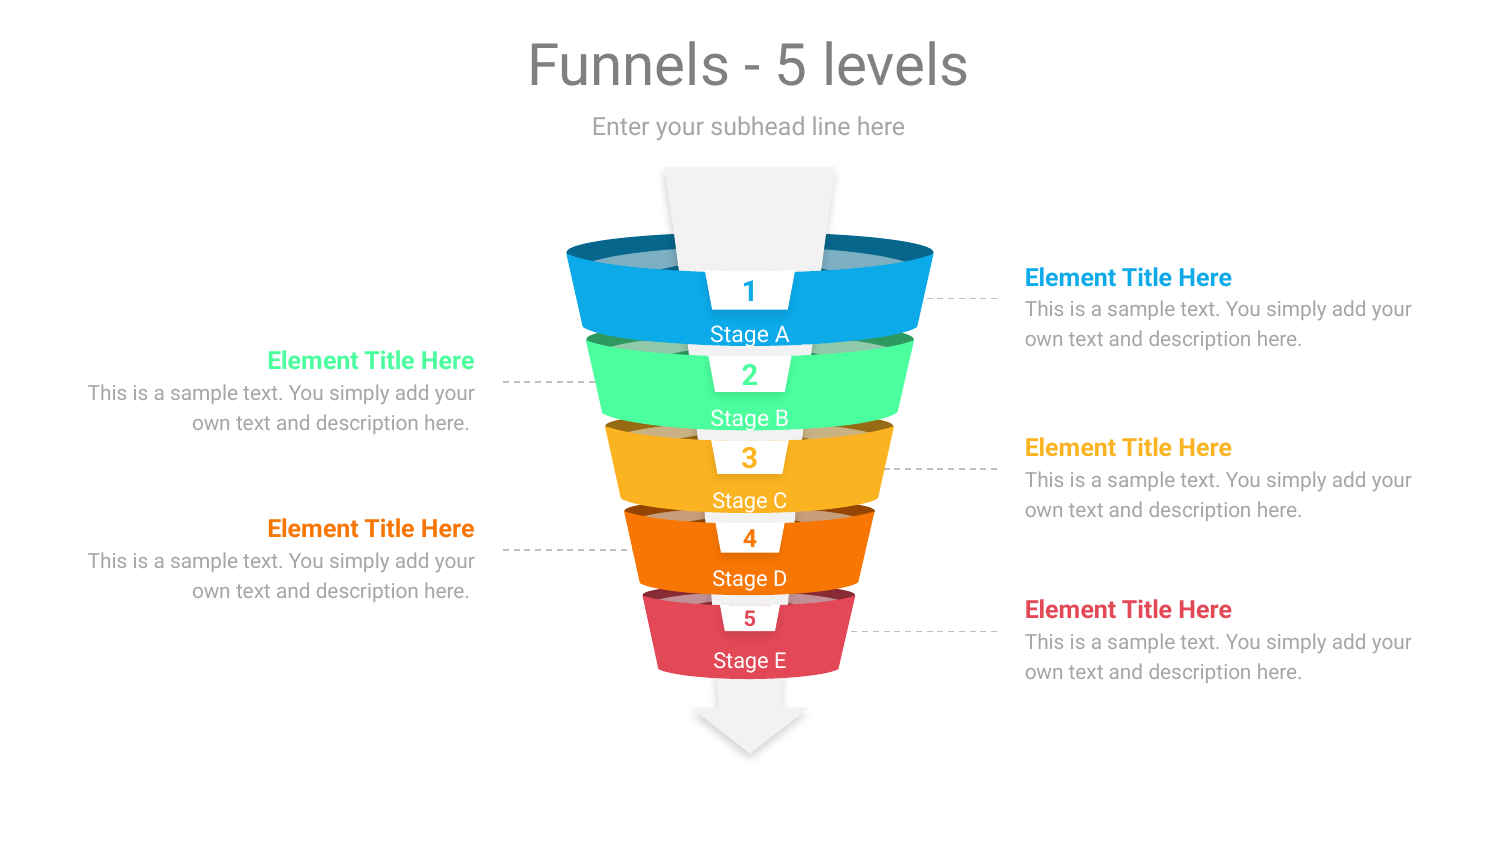

# Funnels - 5 levels
Enter your subhead line here

Element Title Here
This is a sample text. You simply add your own text and description here.
1
Stage A
Element Title Here
This is a sample text. You simply add your own text and description here.
2
Stage B
Element Title Here
This is a sample text. You simply add your own text and description here.
3
Stage C
Element Title Here
This is a sample text. You simply add your own text and description here.
4
Stage D
Element Title Here
This is a sample text. You simply add your own text and description here.
5
Stage E